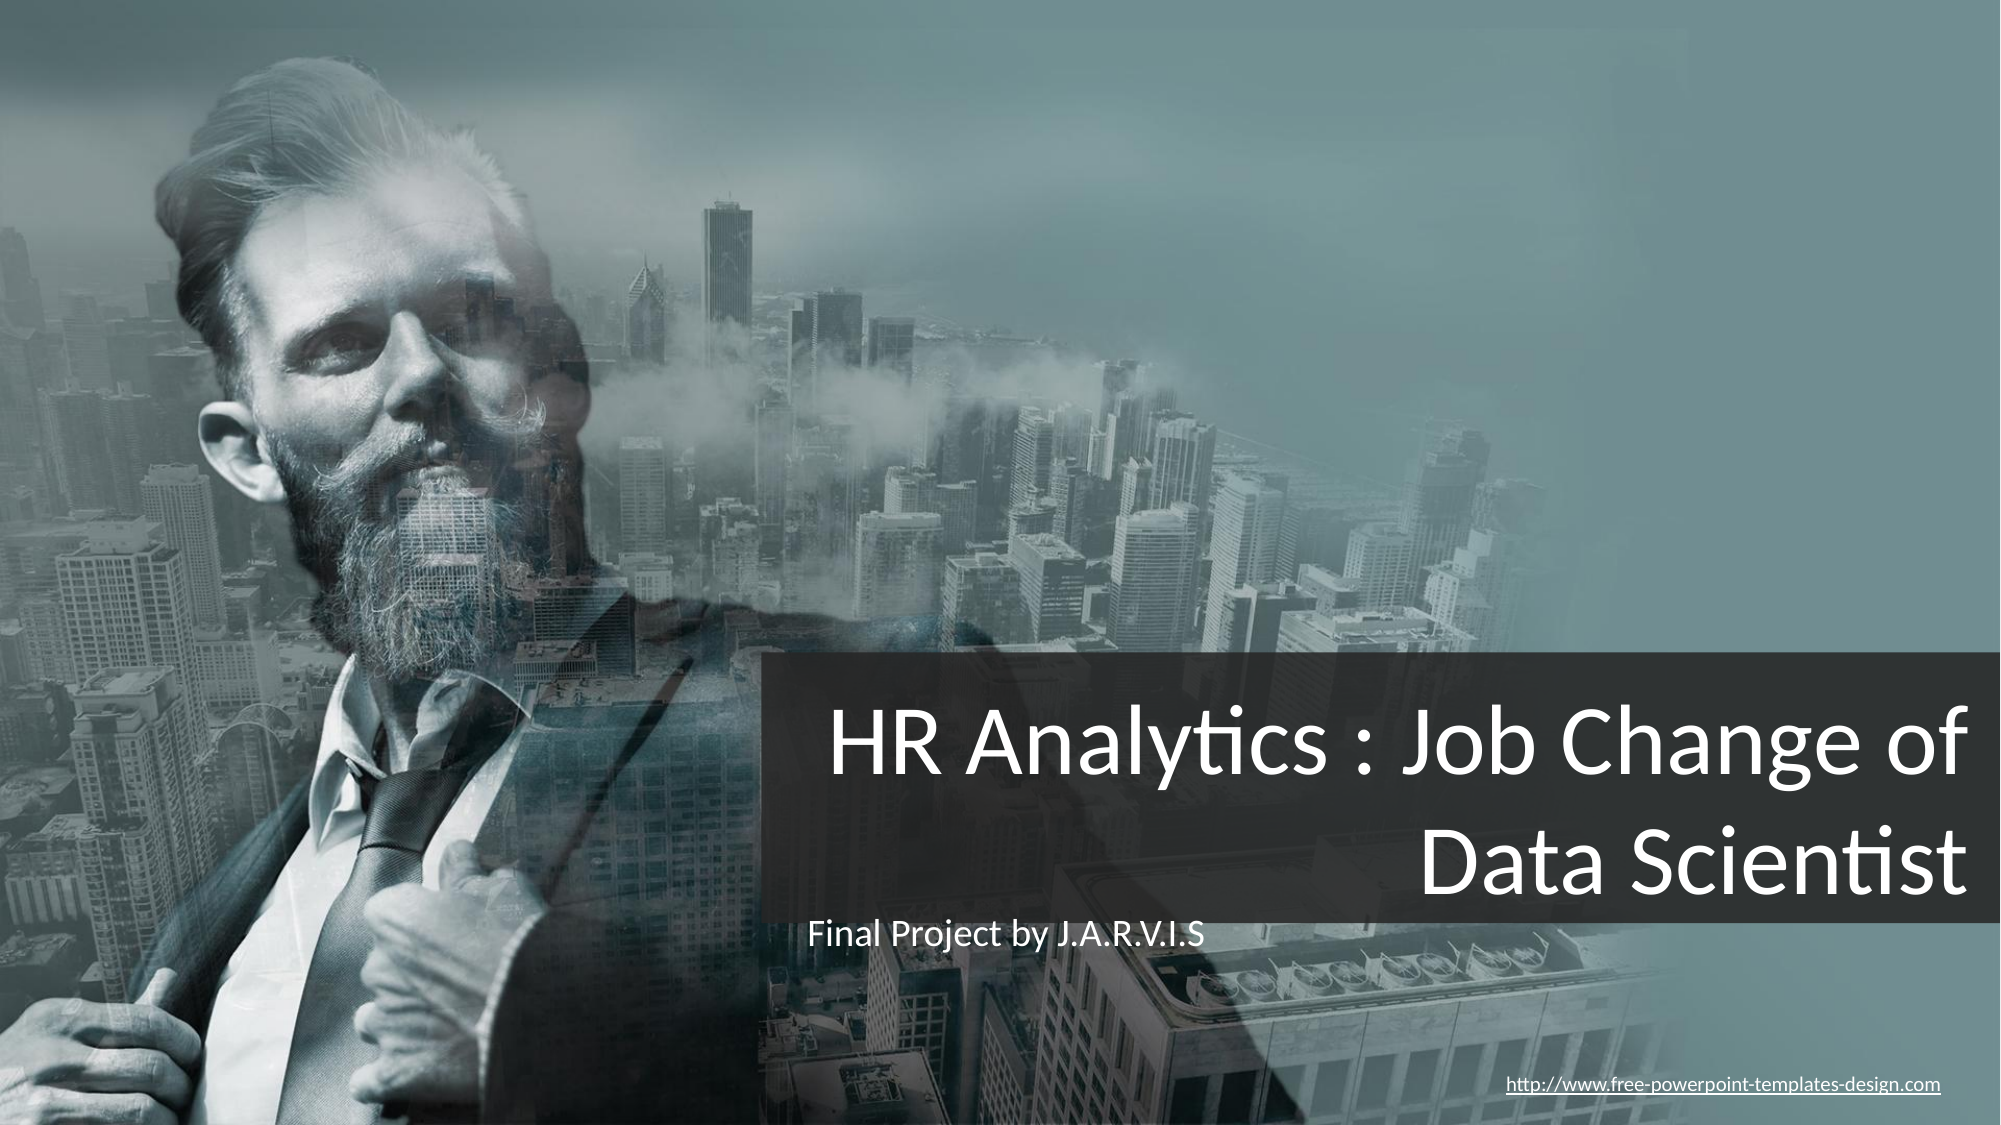

HR Analytics : Job Change of Data Scientist
Final Project by J.A.R.V.I.S
http://www.free-powerpoint-templates-design.com